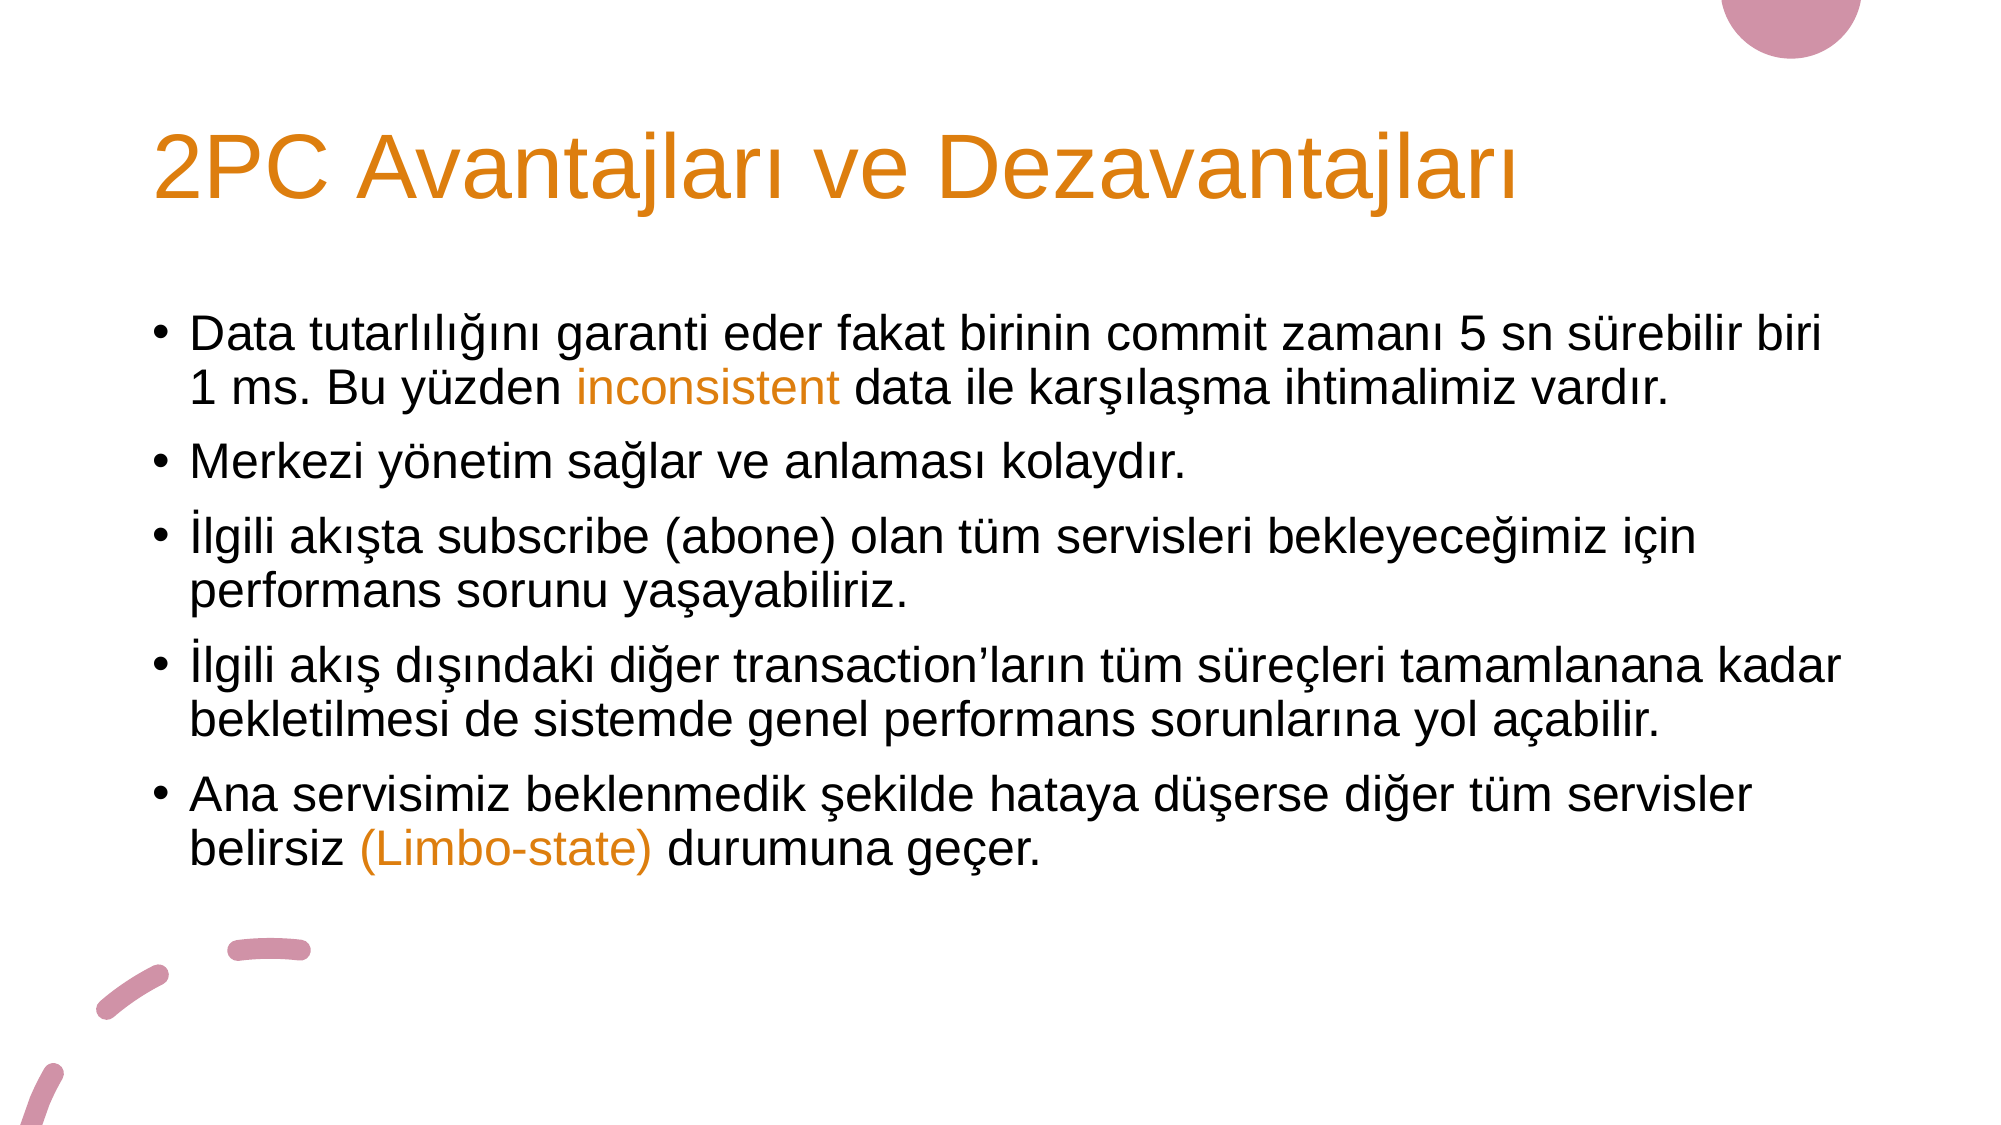

# 2PC Avantajları ve Dezavantajları
Data tutarlılığını garanti eder fakat birinin commit zamanı 5 sn sürebilir biri 1 ms. Bu yüzden inconsistent data ile karşılaşma ihtimalimiz vardır.
Merkezi yönetim sağlar ve anlaması kolaydır.
İlgili akışta subscribe (abone) olan tüm servisleri bekleyeceğimiz için performans sorunu yaşayabiliriz.
İlgili akış dışındaki diğer transaction’ların tüm süreçleri tamamlanana kadar bekletilmesi de sistemde genel performans sorunlarına yol açabilir.
Ana servisimiz beklenmedik şekilde hataya düşerse diğer tüm servisler belirsiz (Limbo-state) durumuna geçer.